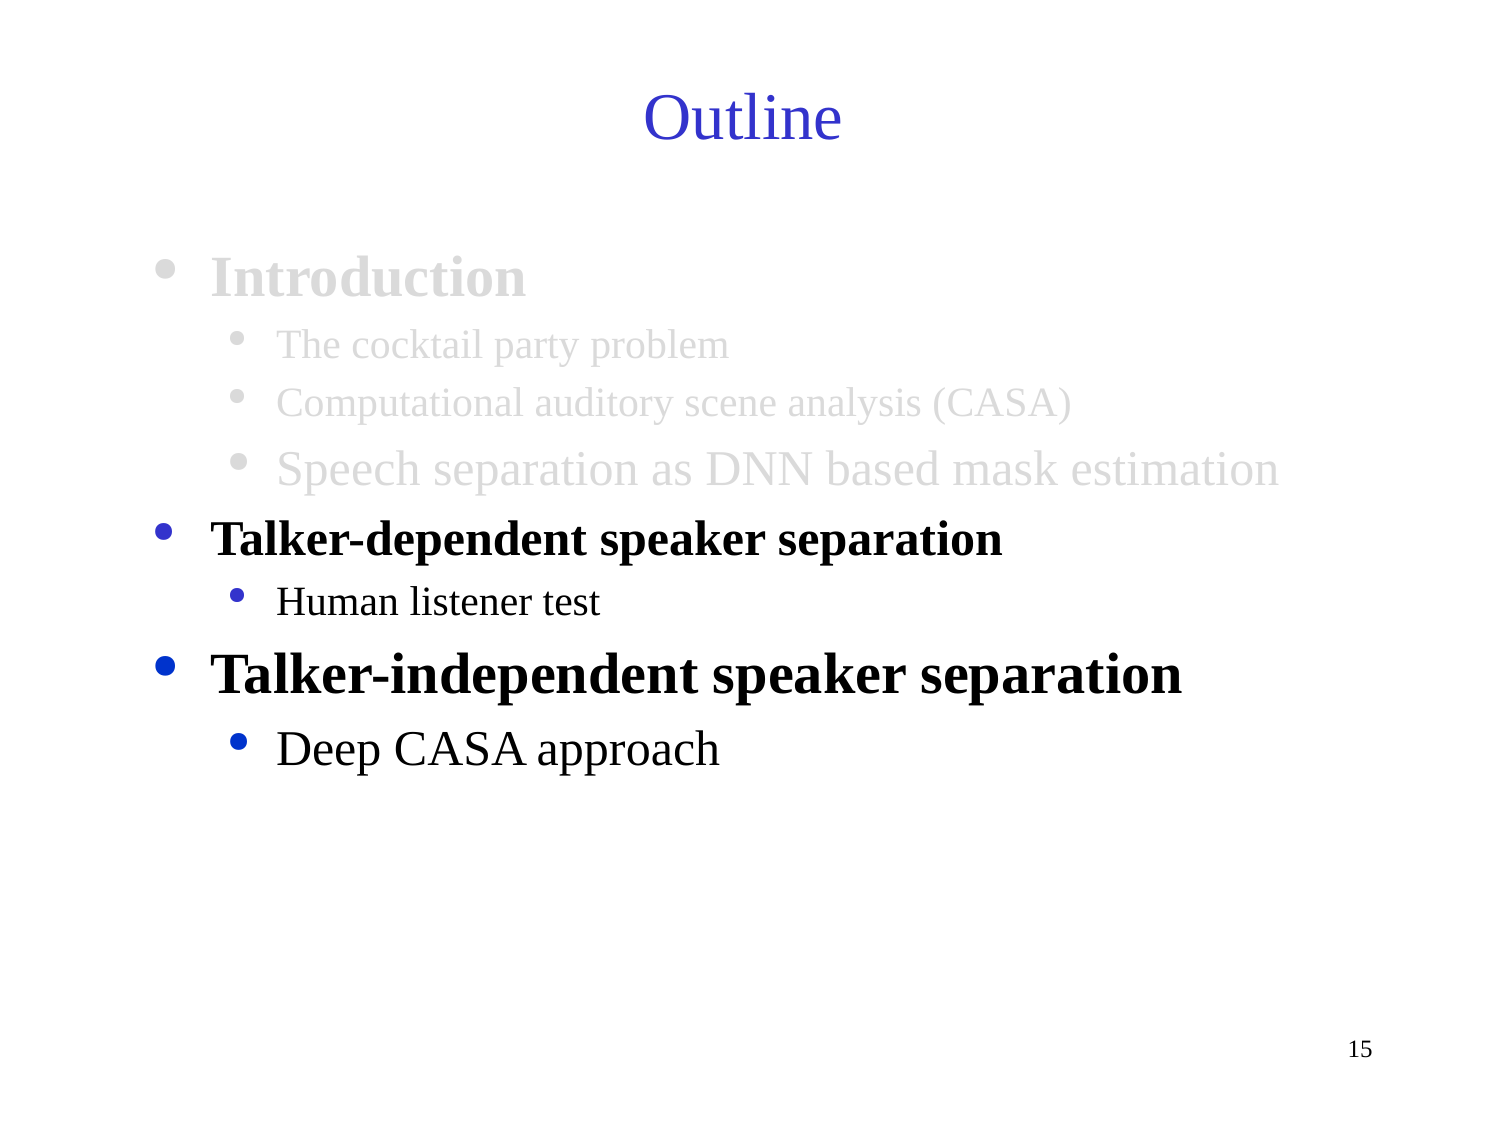

# Outline
Introduction
The cocktail party problem
Computational auditory scene analysis (CASA)
Speech separation as DNN based mask estimation
Talker-dependent speaker separation
Human listener test
Talker-independent speaker separation
Deep CASA approach
15